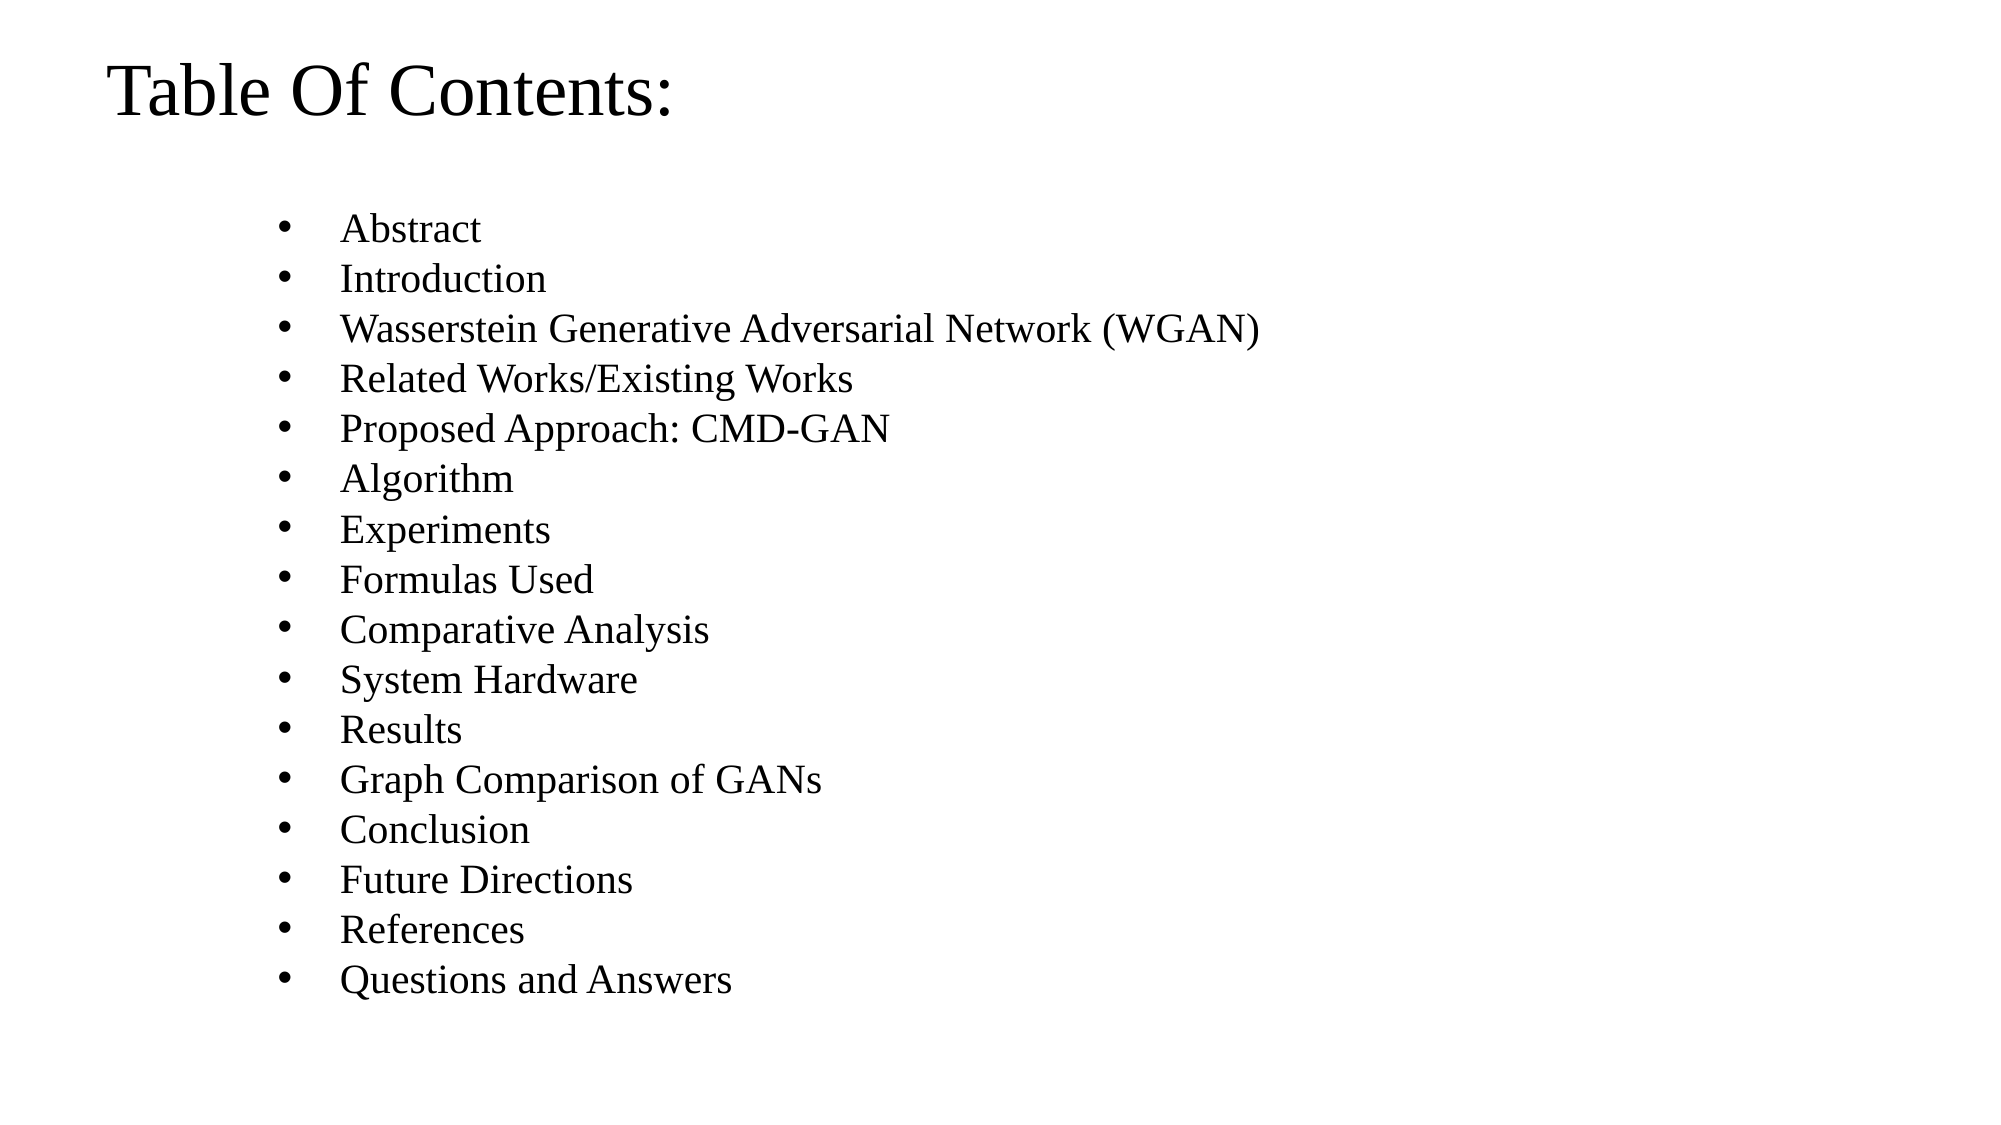

# Table Of Contents:
Abstract
Introduction
Wasserstein Generative Adversarial Network (WGAN)
Related Works/Existing Works
Proposed Approach: CMD-GAN
Algorithm
Experiments
Formulas Used
Comparative Analysis
System Hardware
Results
Graph Comparison of GANs
Conclusion
Future Directions
References
Questions and Answers